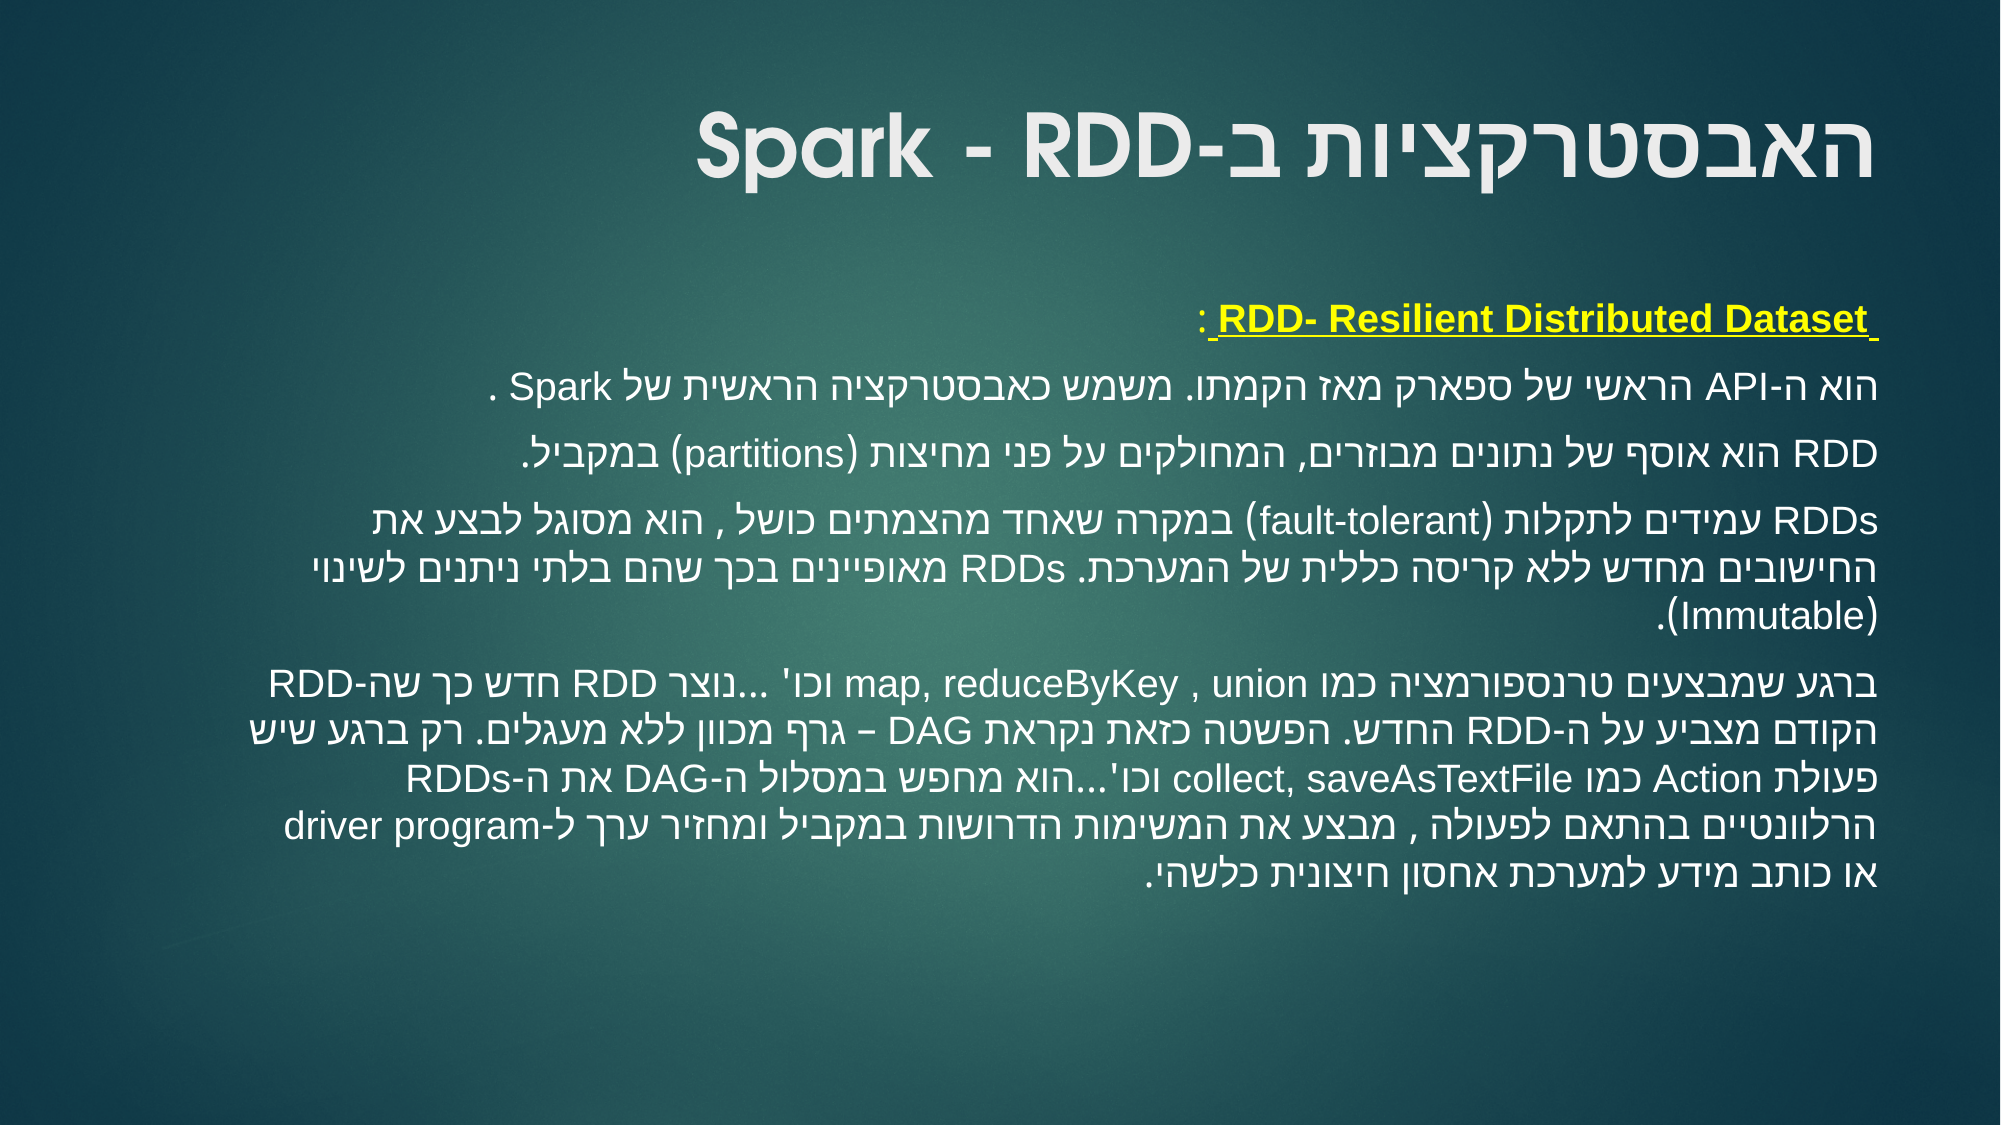

# האבסטרקציות ב-Spark - RDD

 RDD- Resilient Distributed Dataset :
הוא ה-API הראשי של ספארק מאז הקמתו. משמש כאבסטרקציה הראשית של Spark .
RDD הוא אוסף של נתונים מבוזרים, המחולקים על פני מחיצות (partitions) במקביל.
RDDs עמידים לתקלות (fault-tolerant) במקרה שאחד מהצמתים כושל , הוא מסוגל לבצע את החישובים מחדש ללא קריסה כללית של המערכת. RDDs מאופיינים בכך שהם בלתי ניתנים לשינוי (Immutable).
ברגע שמבצעים טרנספורמציה כמו map, reduceByKey , union וכו' ...נוצר RDD חדש כך שה-RDD הקודם מצביע על ה-RDD החדש. הפשטה כזאת נקראת DAG – גרף מכוון ללא מעגלים. רק ברגע שיש פעולת Action כמו collect, saveAsTextFile וכו'...הוא מחפש במסלול ה-DAG את ה-RDDs הרלוונטיים בהתאם לפעולה , מבצע את המשימות הדרושות במקביל ומחזיר ערך ל-driver program או כותב מידע למערכת אחסון חיצונית כלשהי.